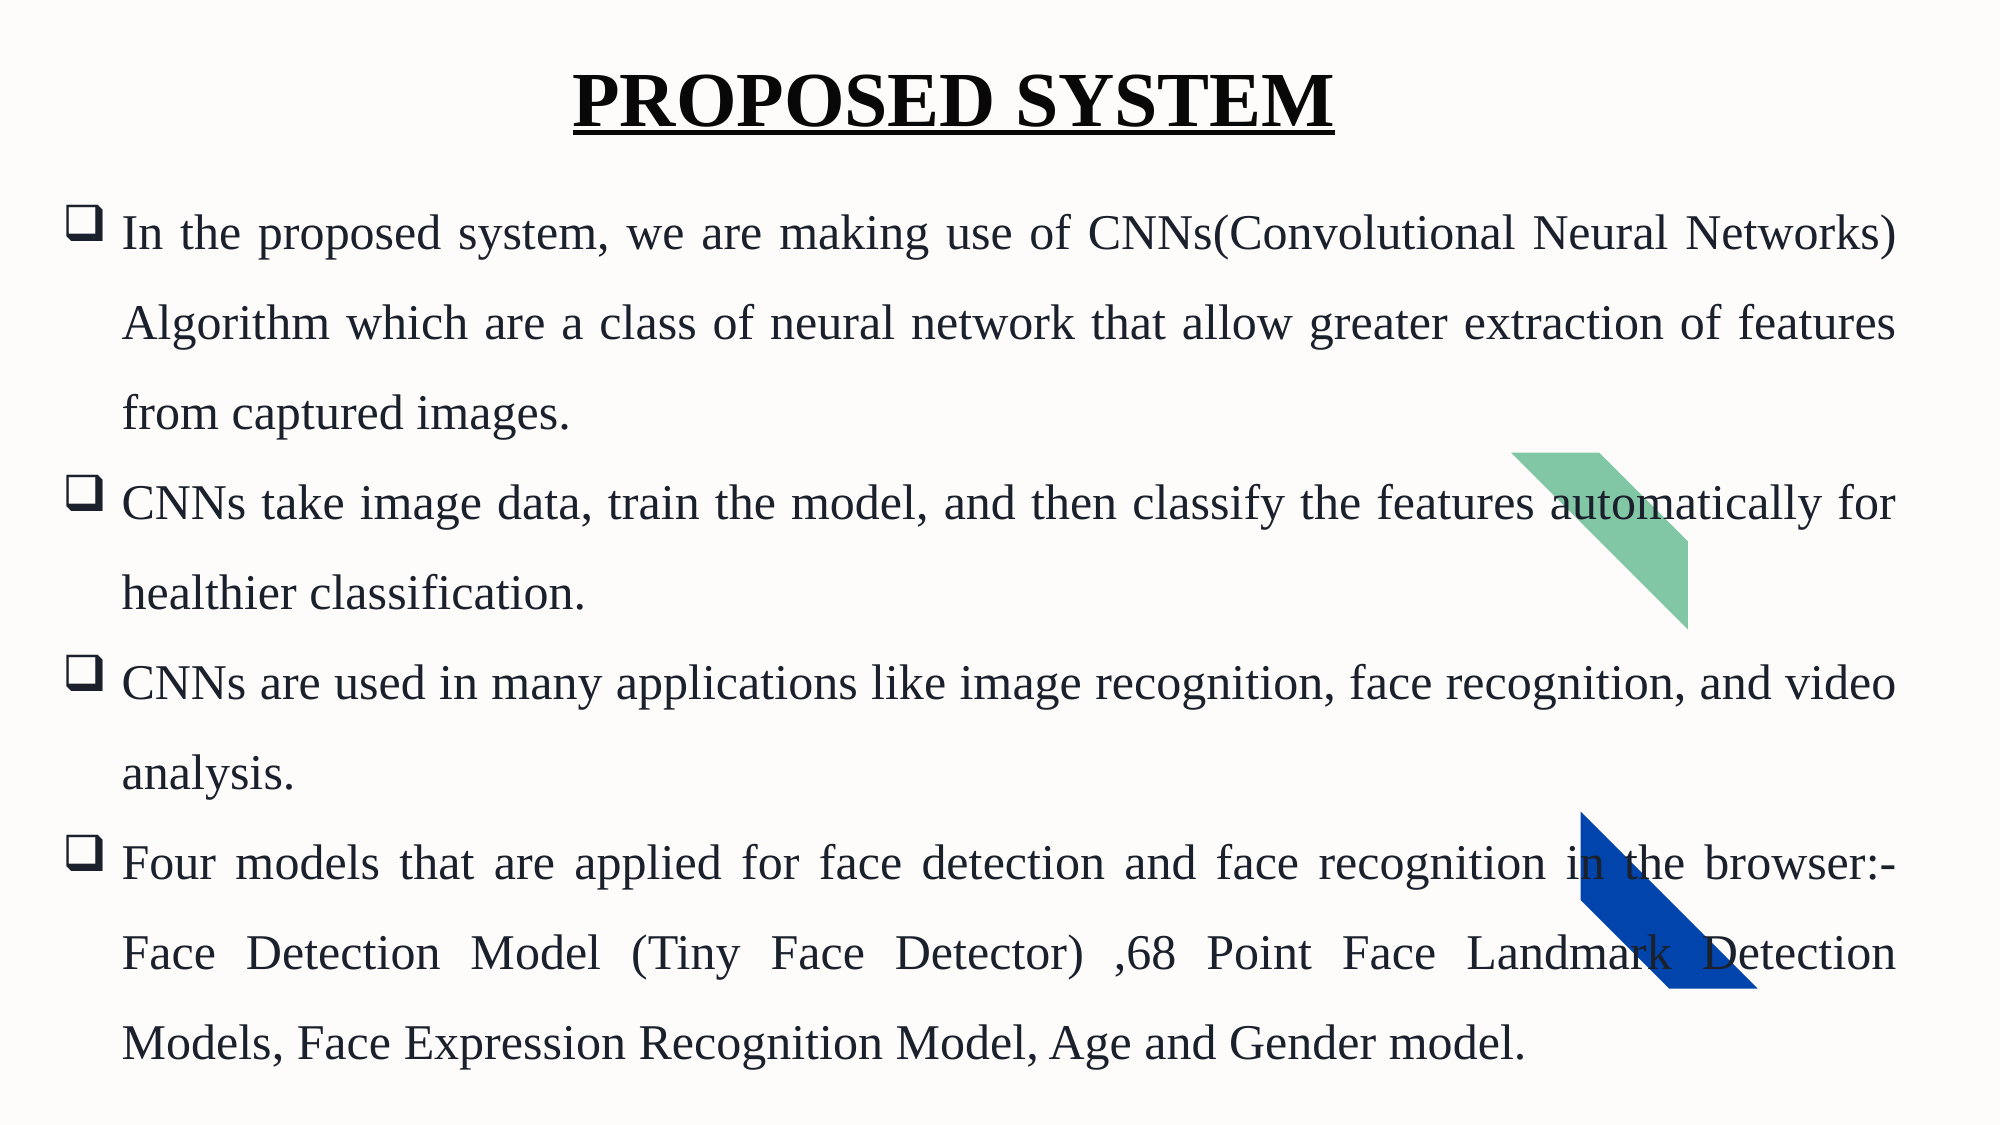

# PROPOSED SYSTEM
In the proposed system, we are making use of CNNs(Convolutional Neural Networks) Algorithm which are a class of neural network that allow greater extraction of features from captured images.
CNNs take image data, train the model, and then classify the features automatically for healthier classification.
CNNs are used in many applications like image recognition, face recognition, and video analysis.
Four models that are applied for face detection and face recognition in the browser:-Face Detection Model (Tiny Face Detector) ,68 Point Face Landmark Detection Models, Face Expression Recognition Model, Age and Gender model.